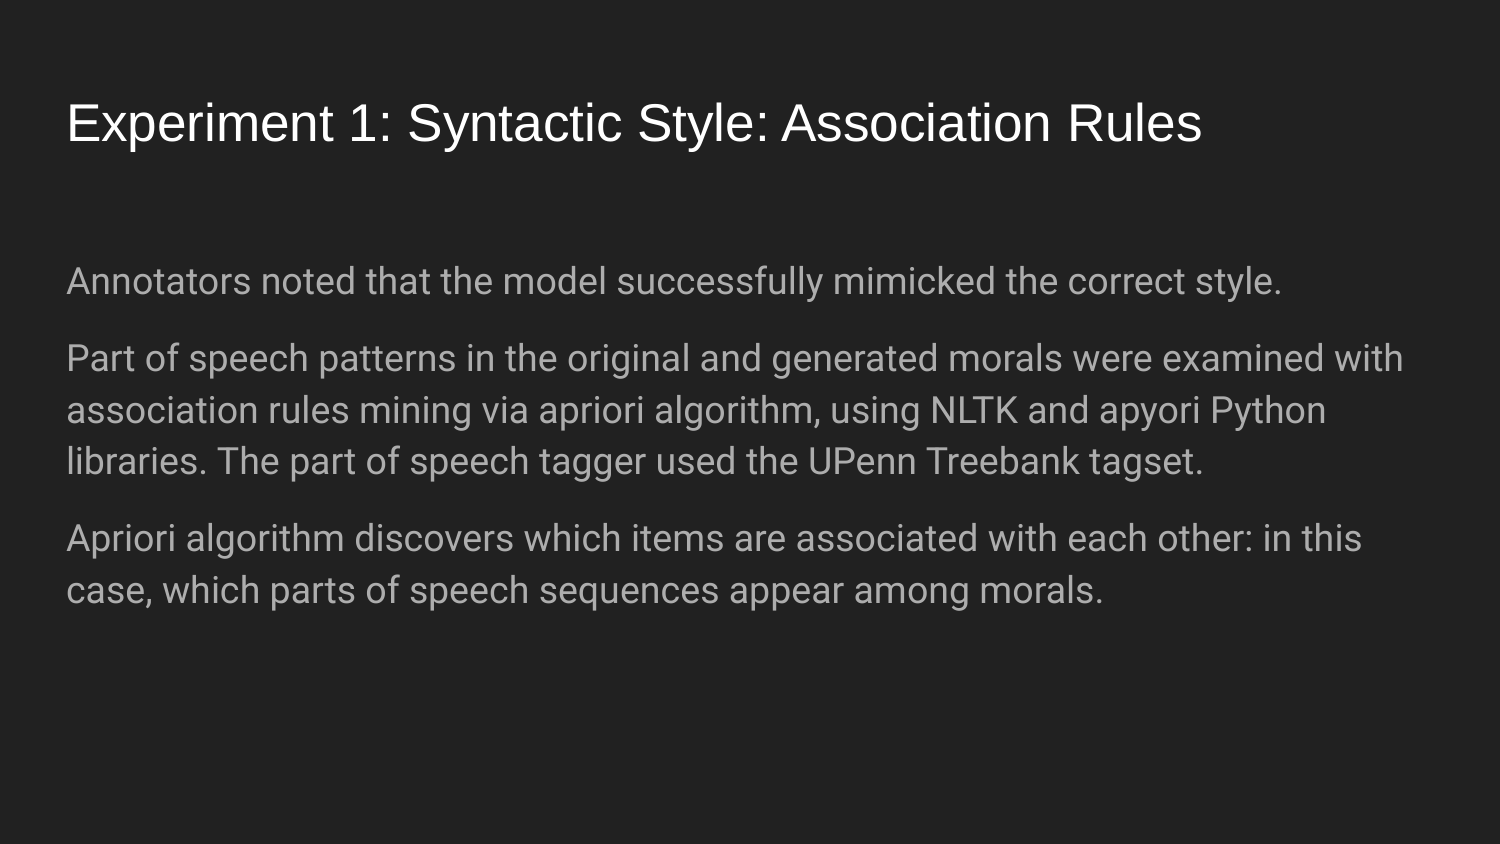

# Experiment 1: Syntactic Style: Association Rules
Annotators noted that the model successfully mimicked the correct style.
Part of speech patterns in the original and generated morals were examined with association rules mining via apriori algorithm, using NLTK and apyori Python libraries. The part of speech tagger used the UPenn Treebank tagset.
Apriori algorithm discovers which items are associated with each other: in this case, which parts of speech sequences appear among morals.